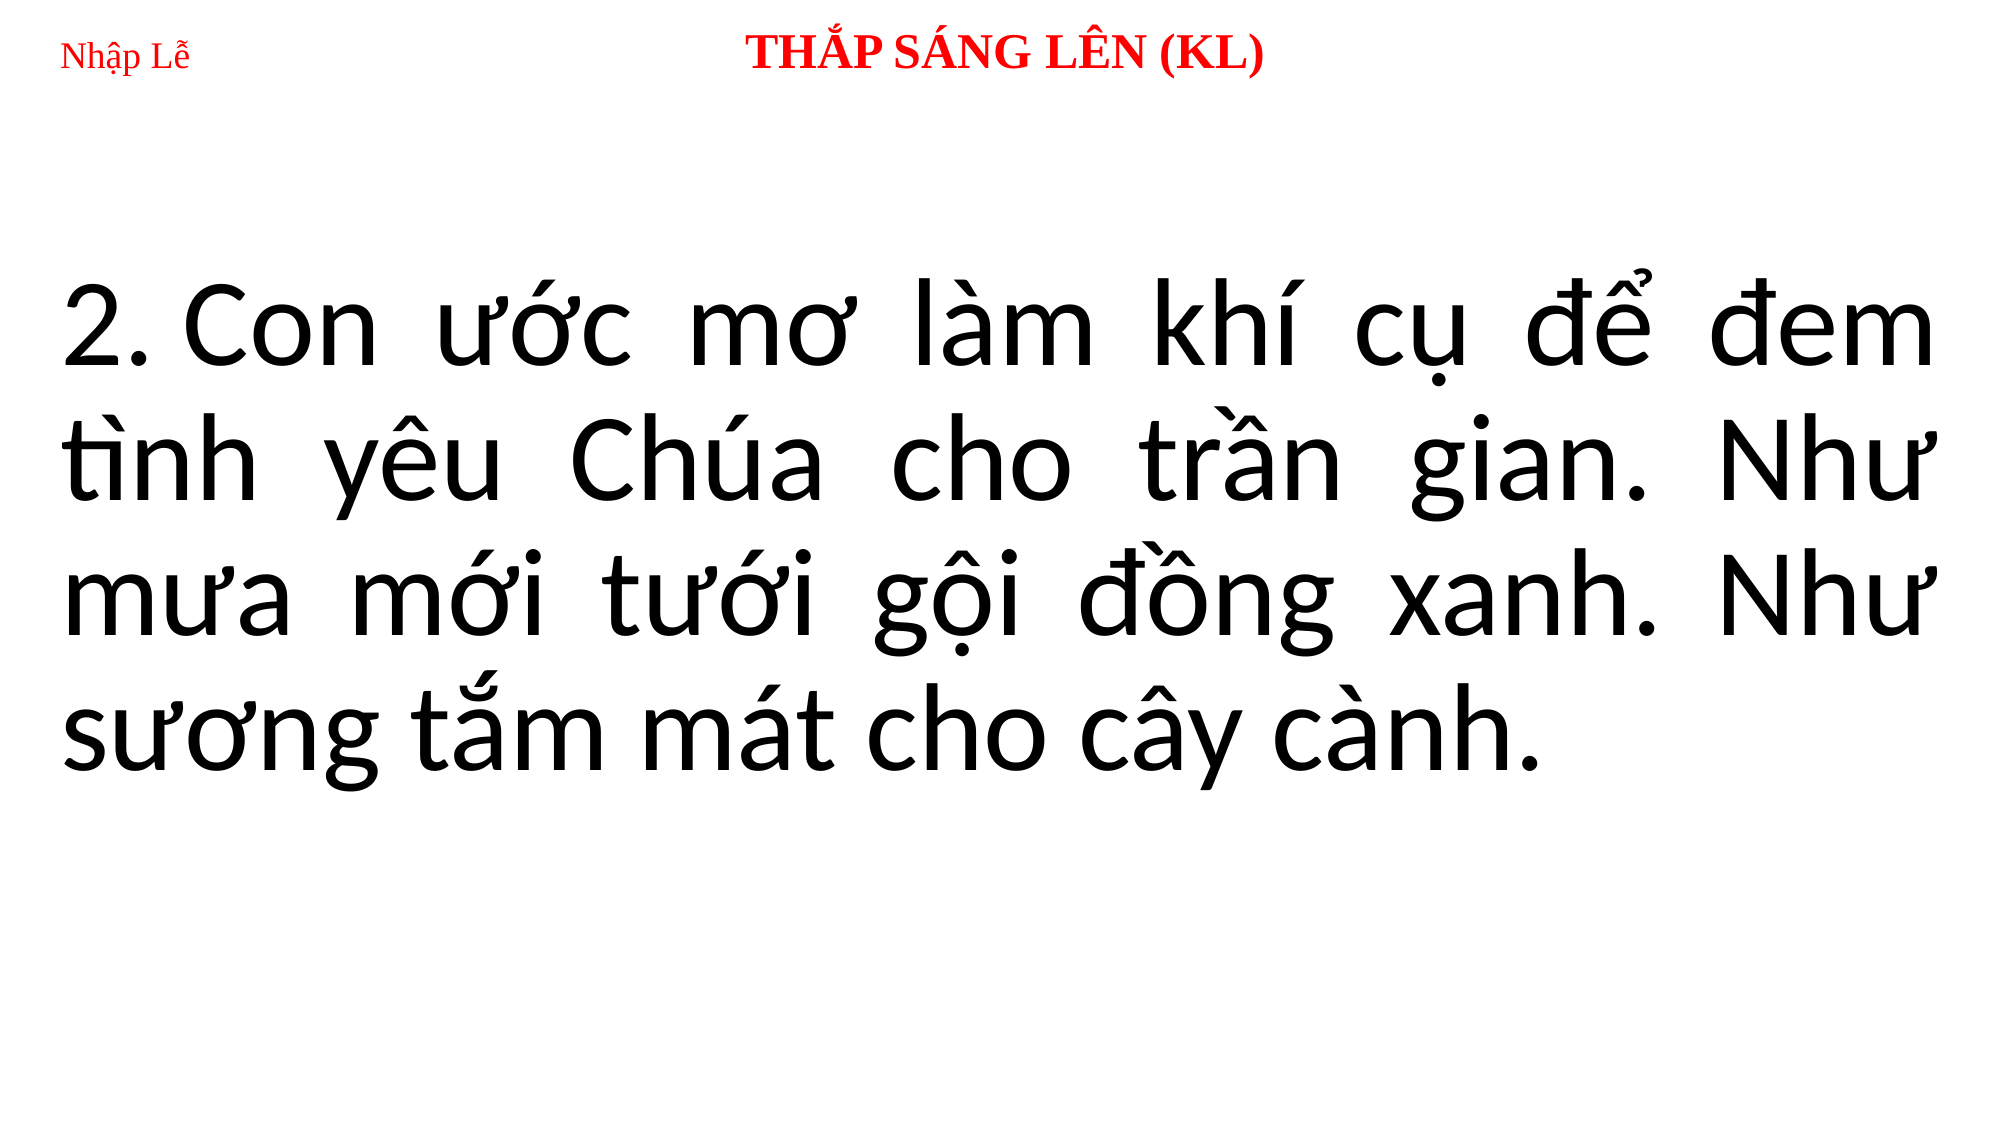

# Nhập Lễ                                    	         THẮP SÁNG LÊN (KL)
2. Con ước mơ làm khí cụ để đem tình yêu Chúa cho trần gian. Như mưa mới tưới gội đồng xanh. Như sương tắm mát cho cây cành.